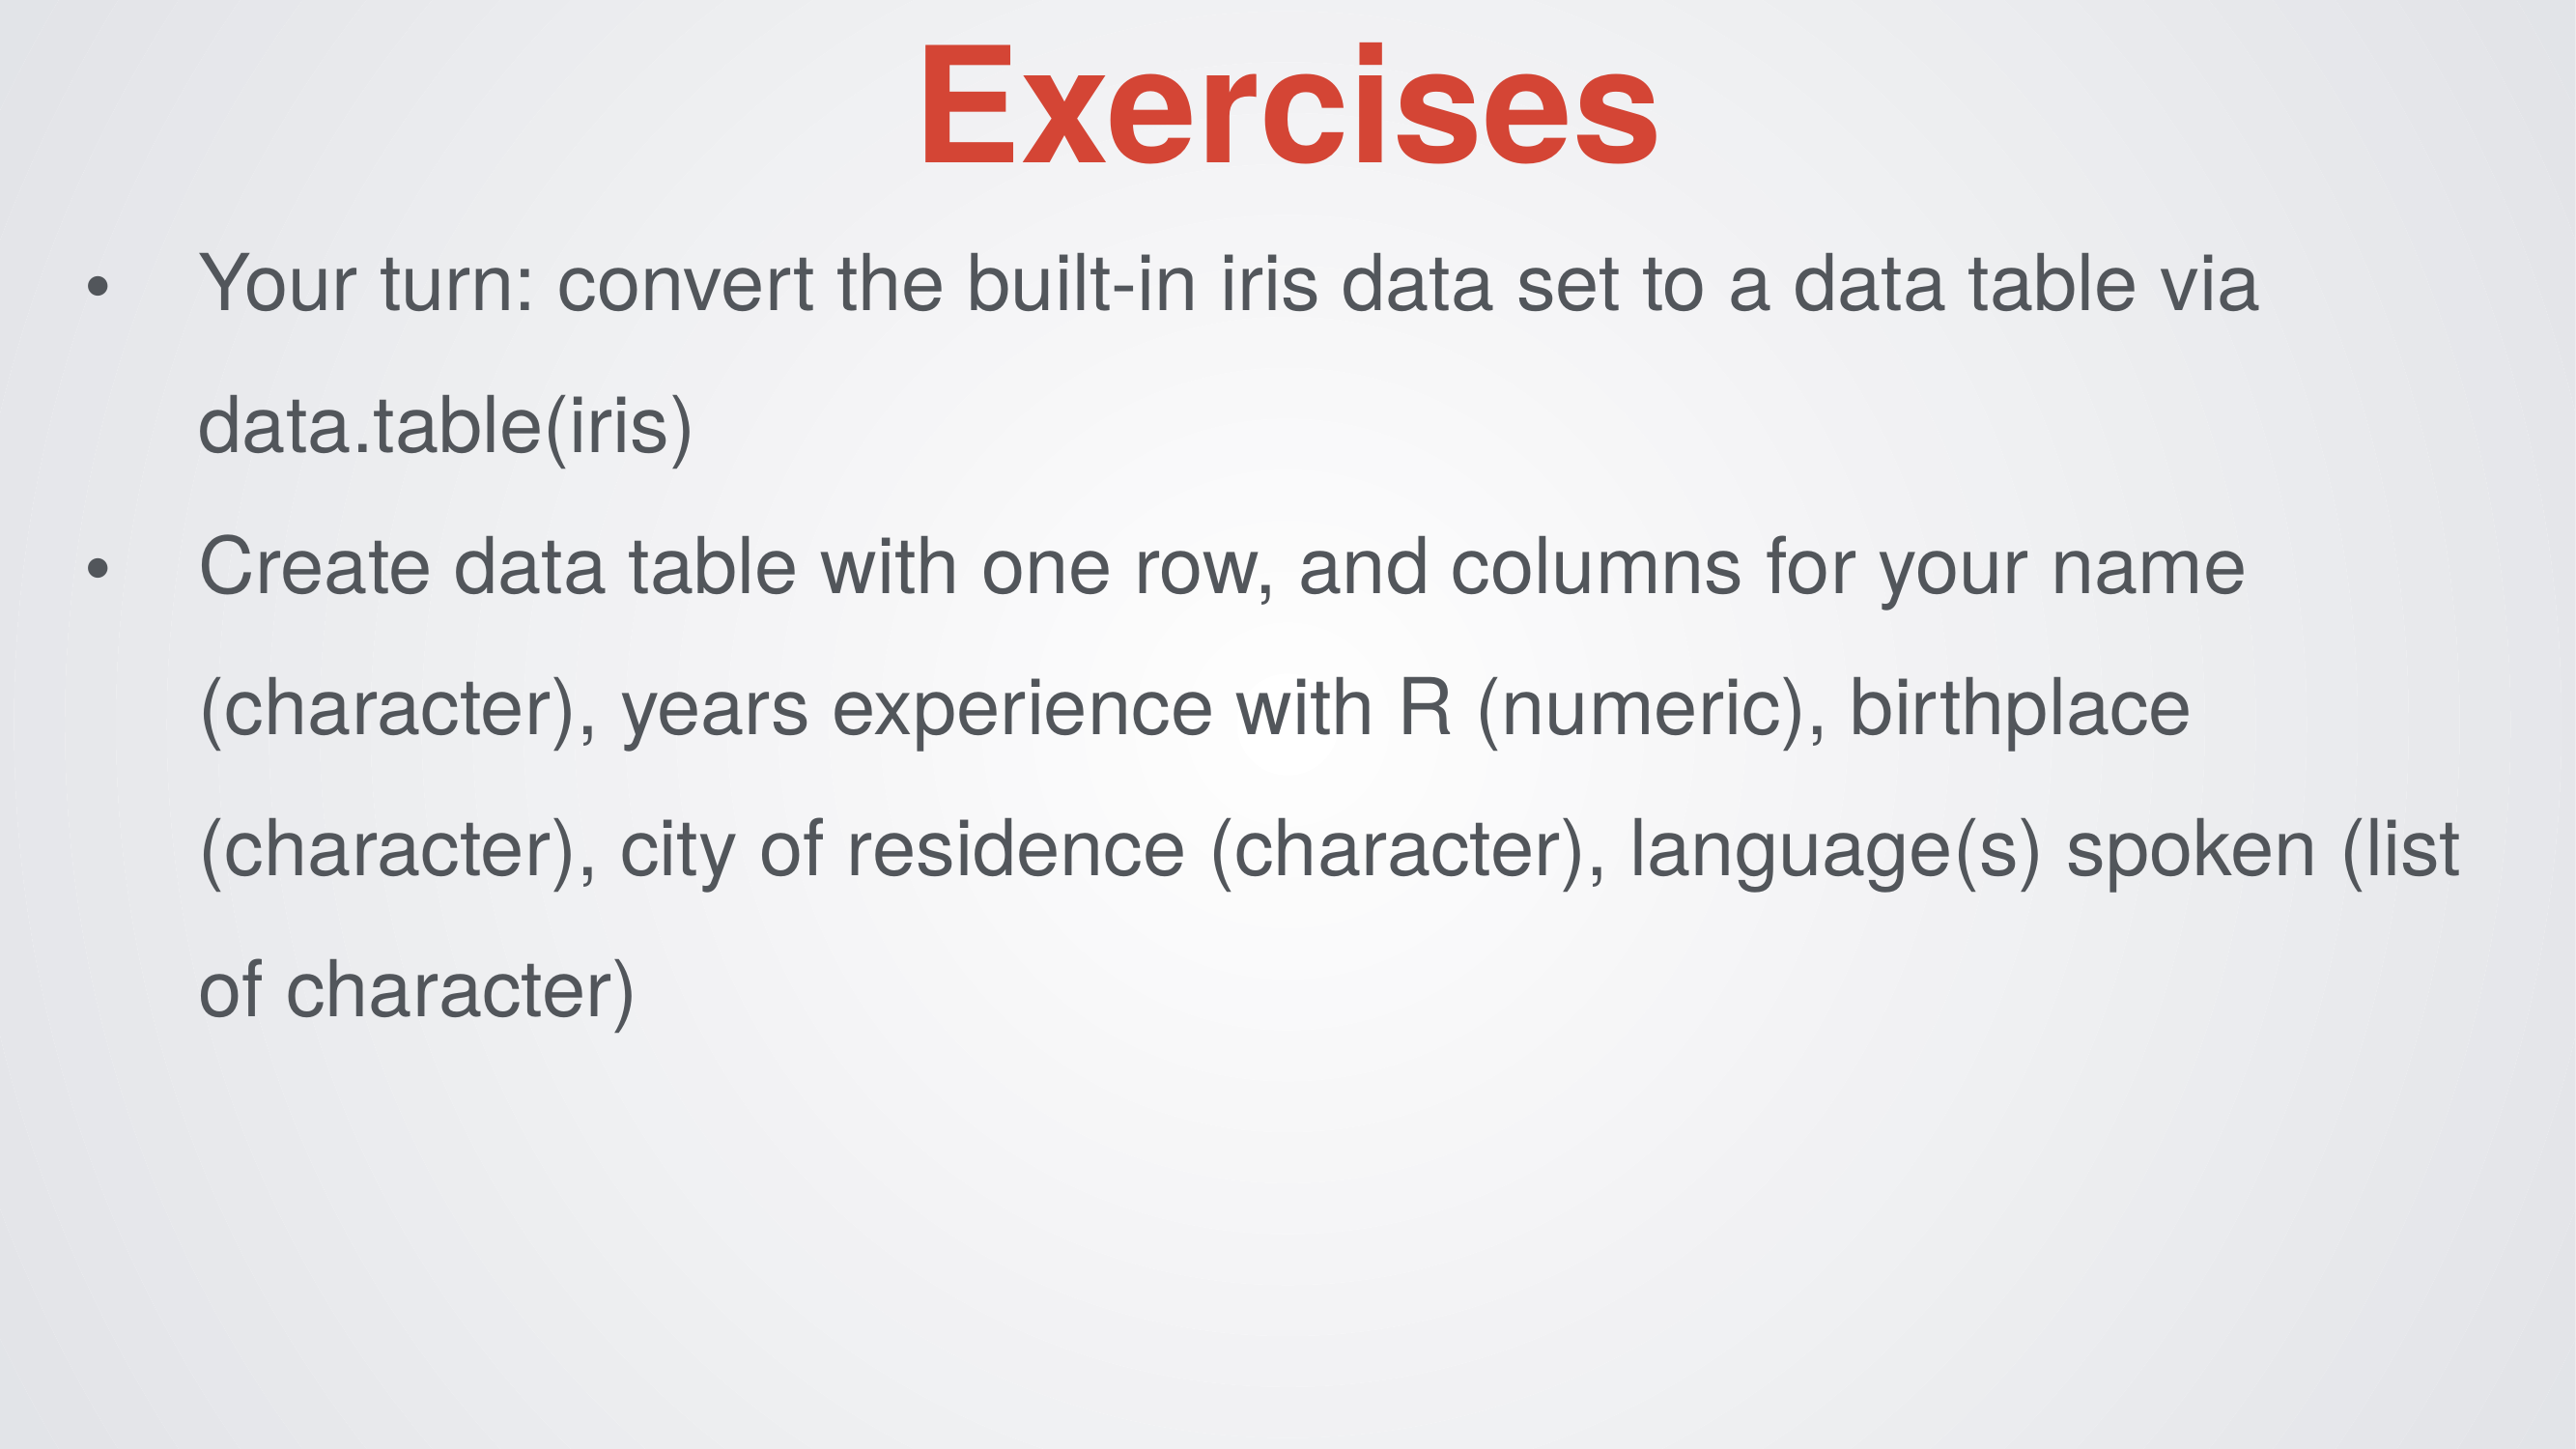

Exercises
Your turn: convert the built-in iris data set to a data table via data.table(iris)
Create data table with one row, and columns for your name (character), years experience with R (numeric), birthplace (character), city of residence (character), language(s) spoken (list of character)